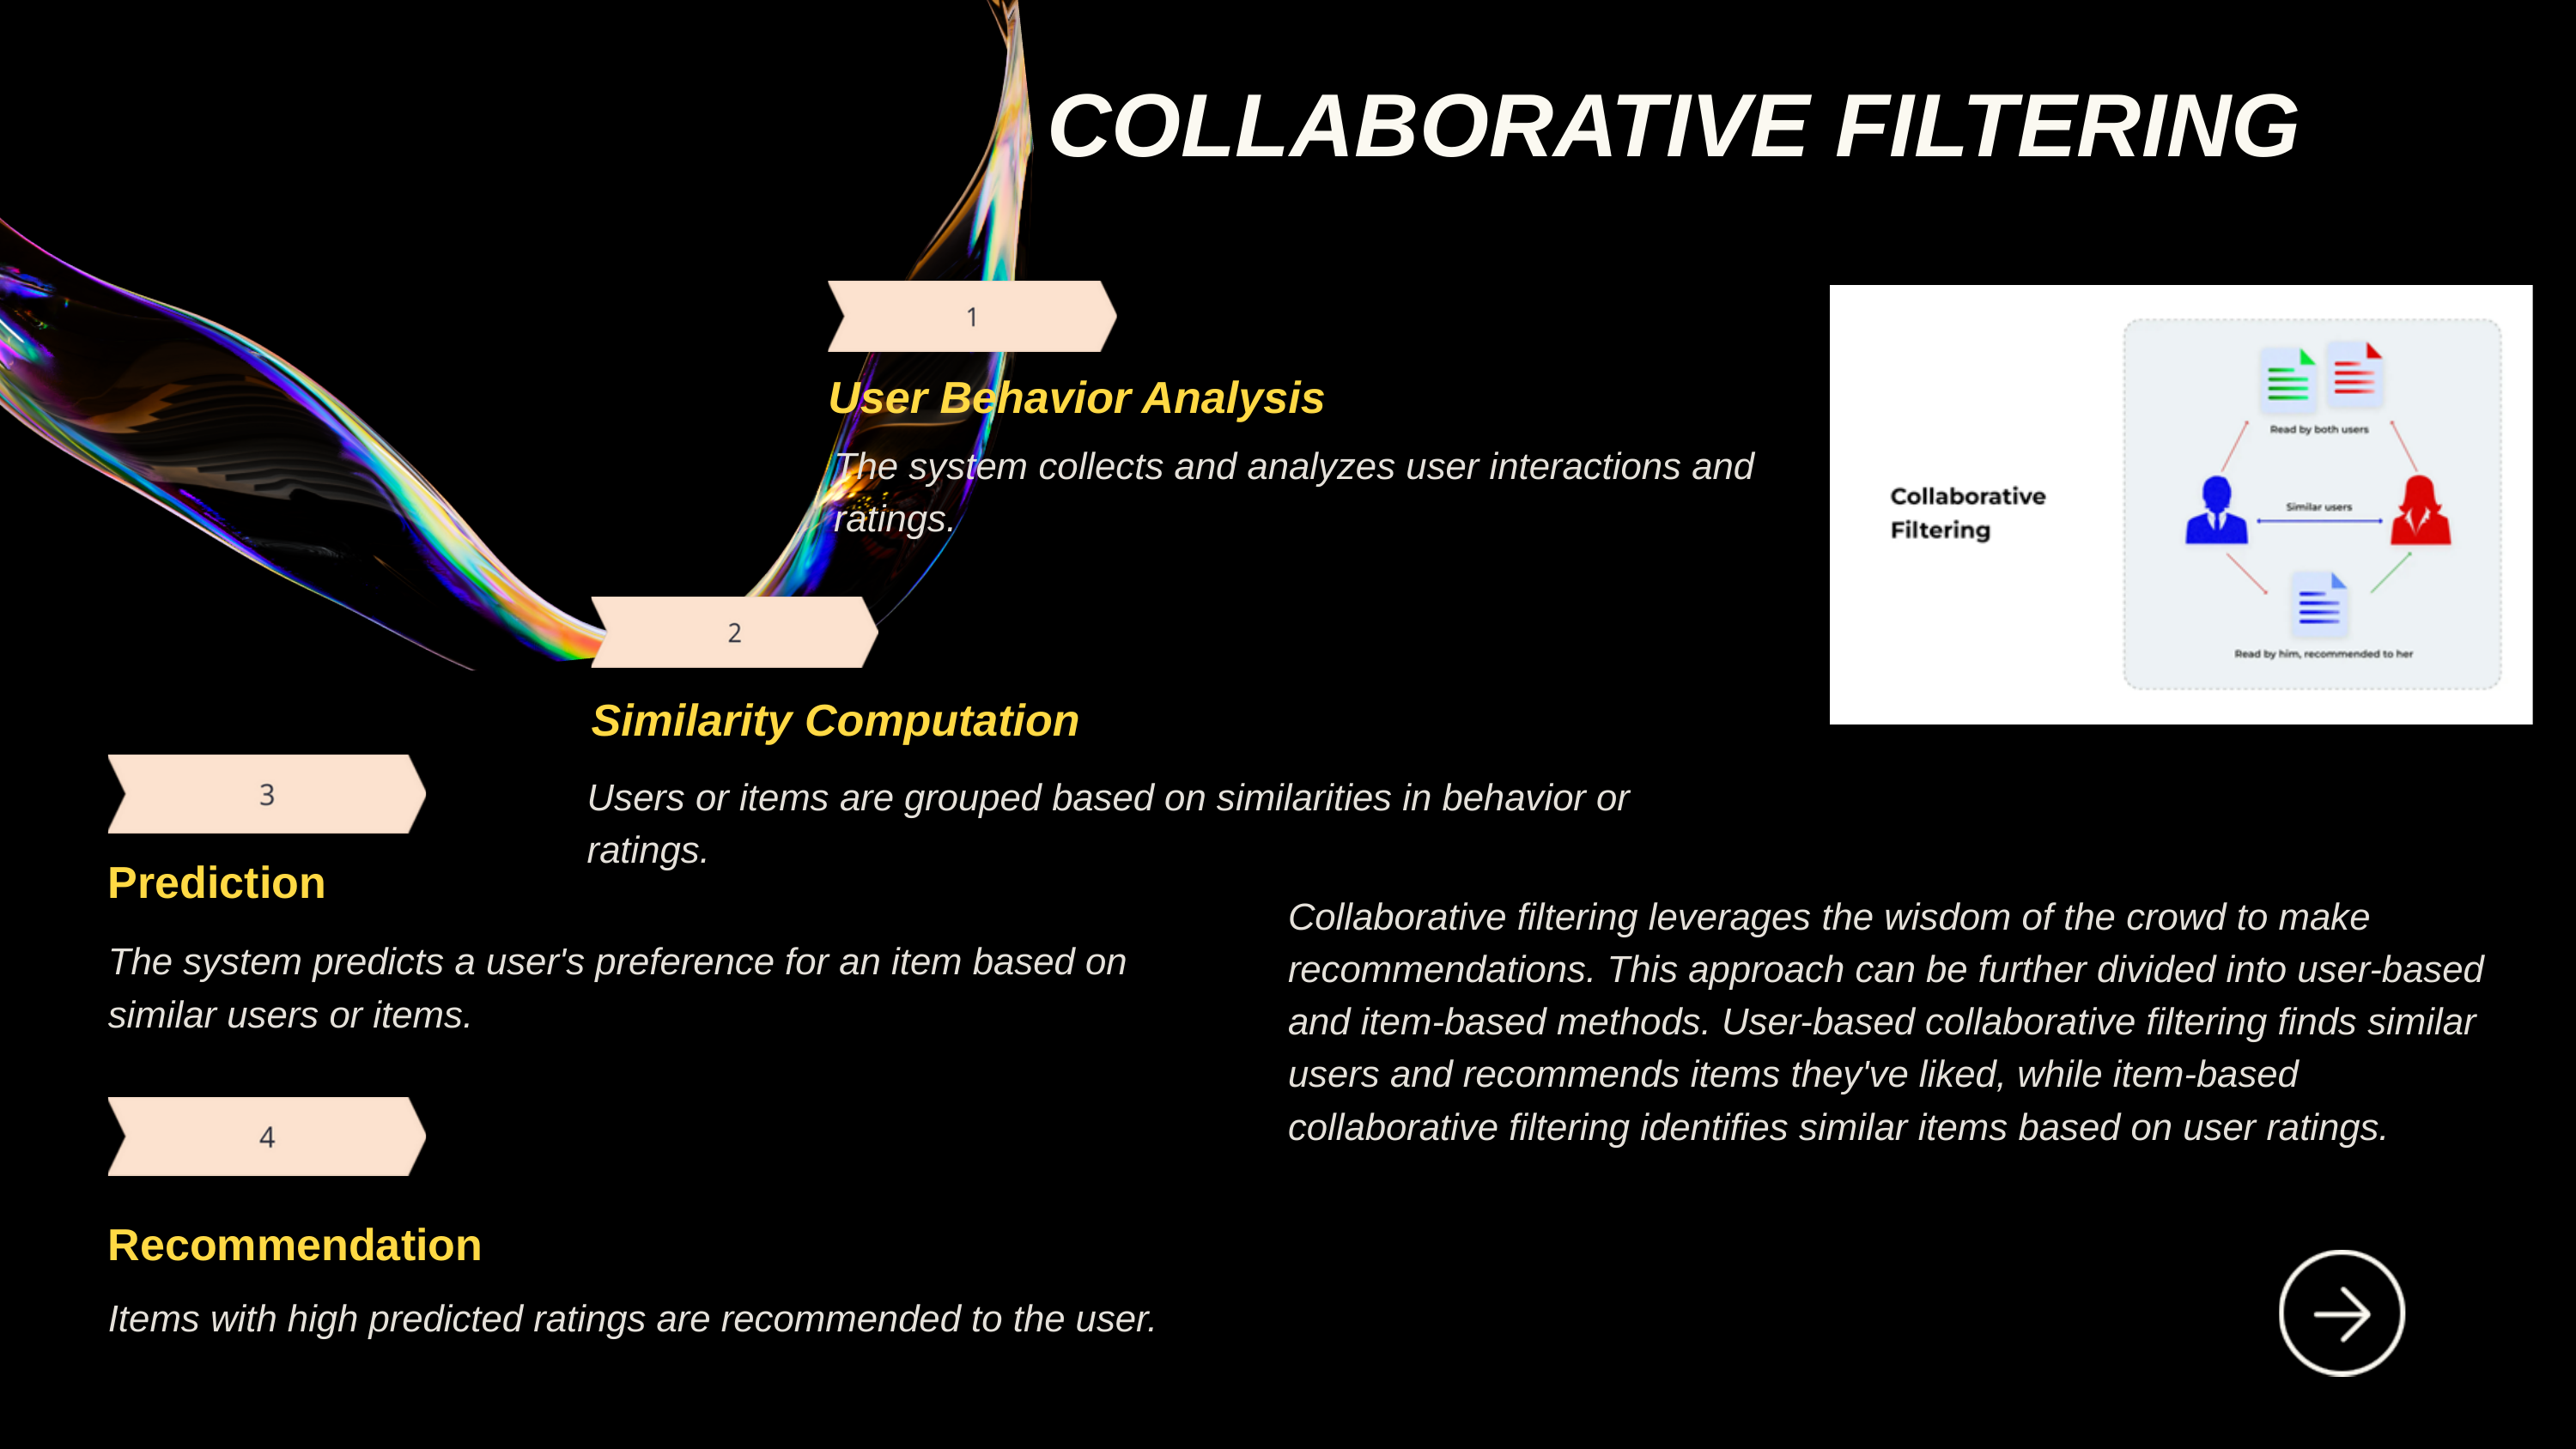

COLLABORATIVE FILTERING

User Behavior Analysis

The system collects and analyzes user interactions and ratings.

Similarity Computation

Users or items are grouped based on similarities in behavior or ratings.

Prediction

Collaborative filtering leverages the wisdom of the crowd to make recommendations. This approach can be further divided into user-based and item-based methods. User-based collaborative filtering finds similar users and recommends items they've liked, while item-based collaborative filtering identifies similar items based on user ratings.

The system predicts a user's preference for an item based on similar users or items.

Recommendation

Items with high predicted ratings are recommended to the user.